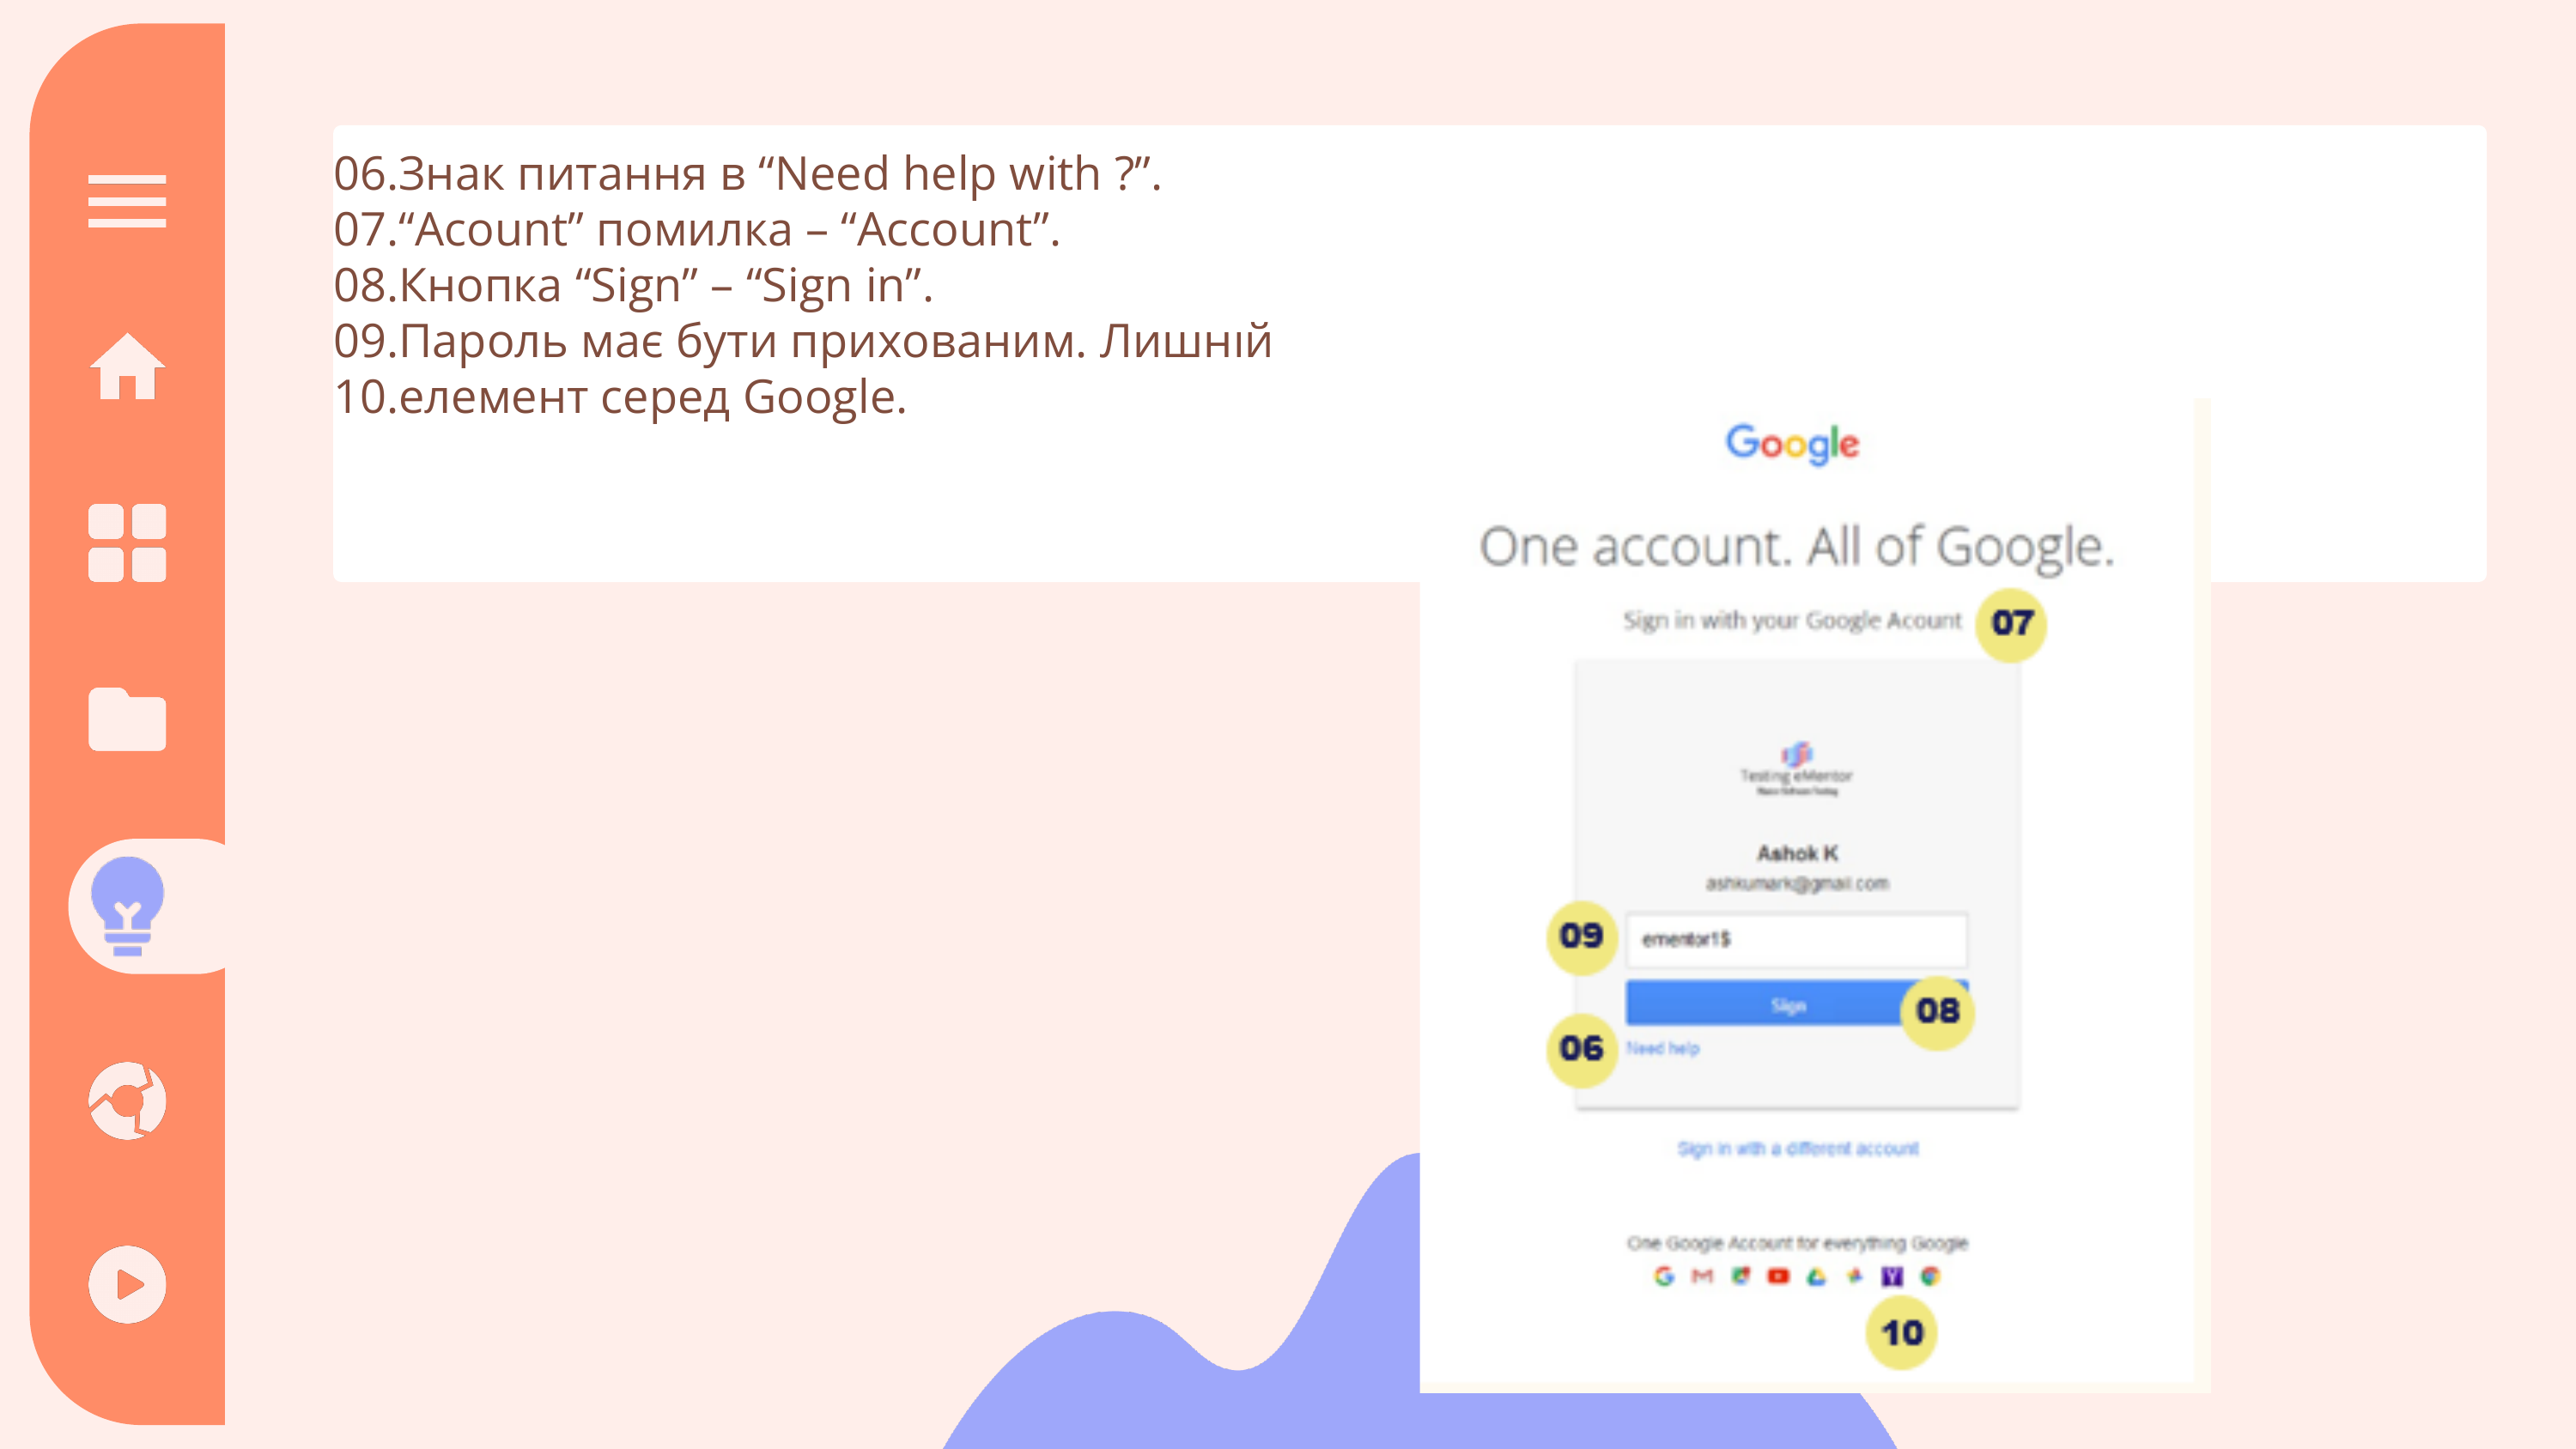

06.Знак питання в “Need help with ?”.
07.“Acount” помилка – “Account”.
08.Кнопка “Sign” – “Sign in”.
09.Пароль має бути прихованим. Лишнıй 10.елемент серед Google.